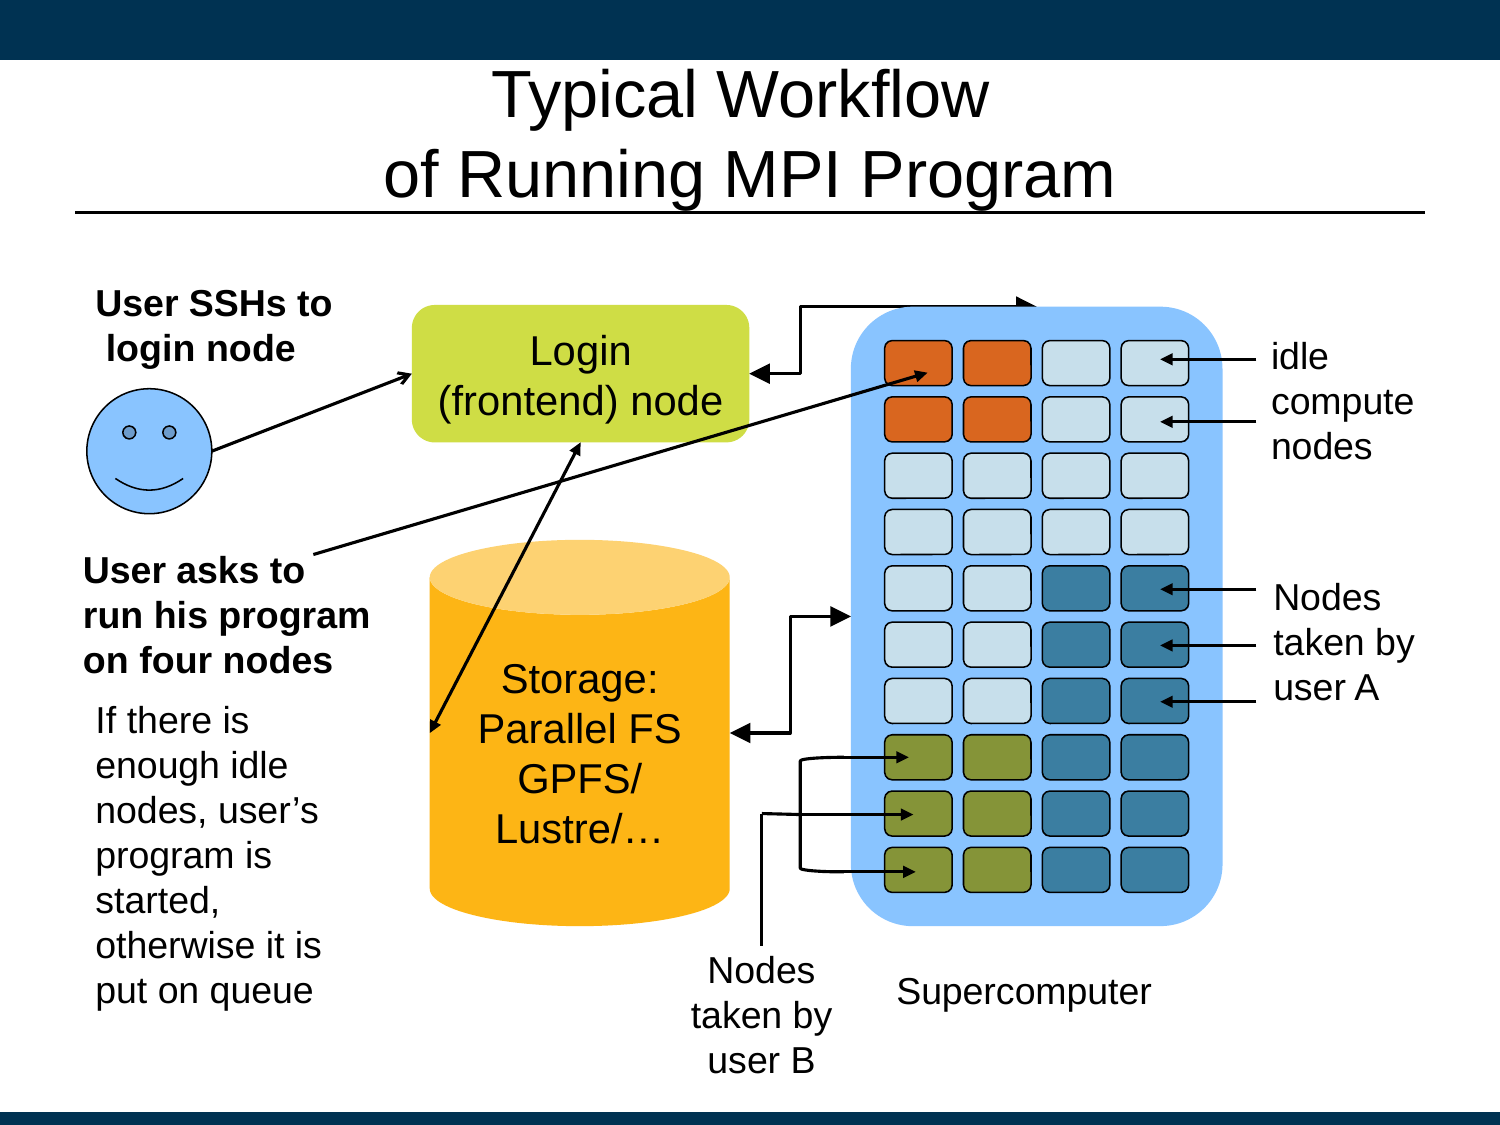

# Typical Workflow of Running MPI Program
User SSHs to
 login node
Login (frontend) node

idle
compute
nodes

User asks to
run his program
on four nodes
Storage:
Parallel FS
GPFS/Lustre/…

Nodes
taken by
user A
If there is enough idle
nodes, user’s program is started, otherwise it is put on queue

Nodes
taken by
user B
Supercomputer